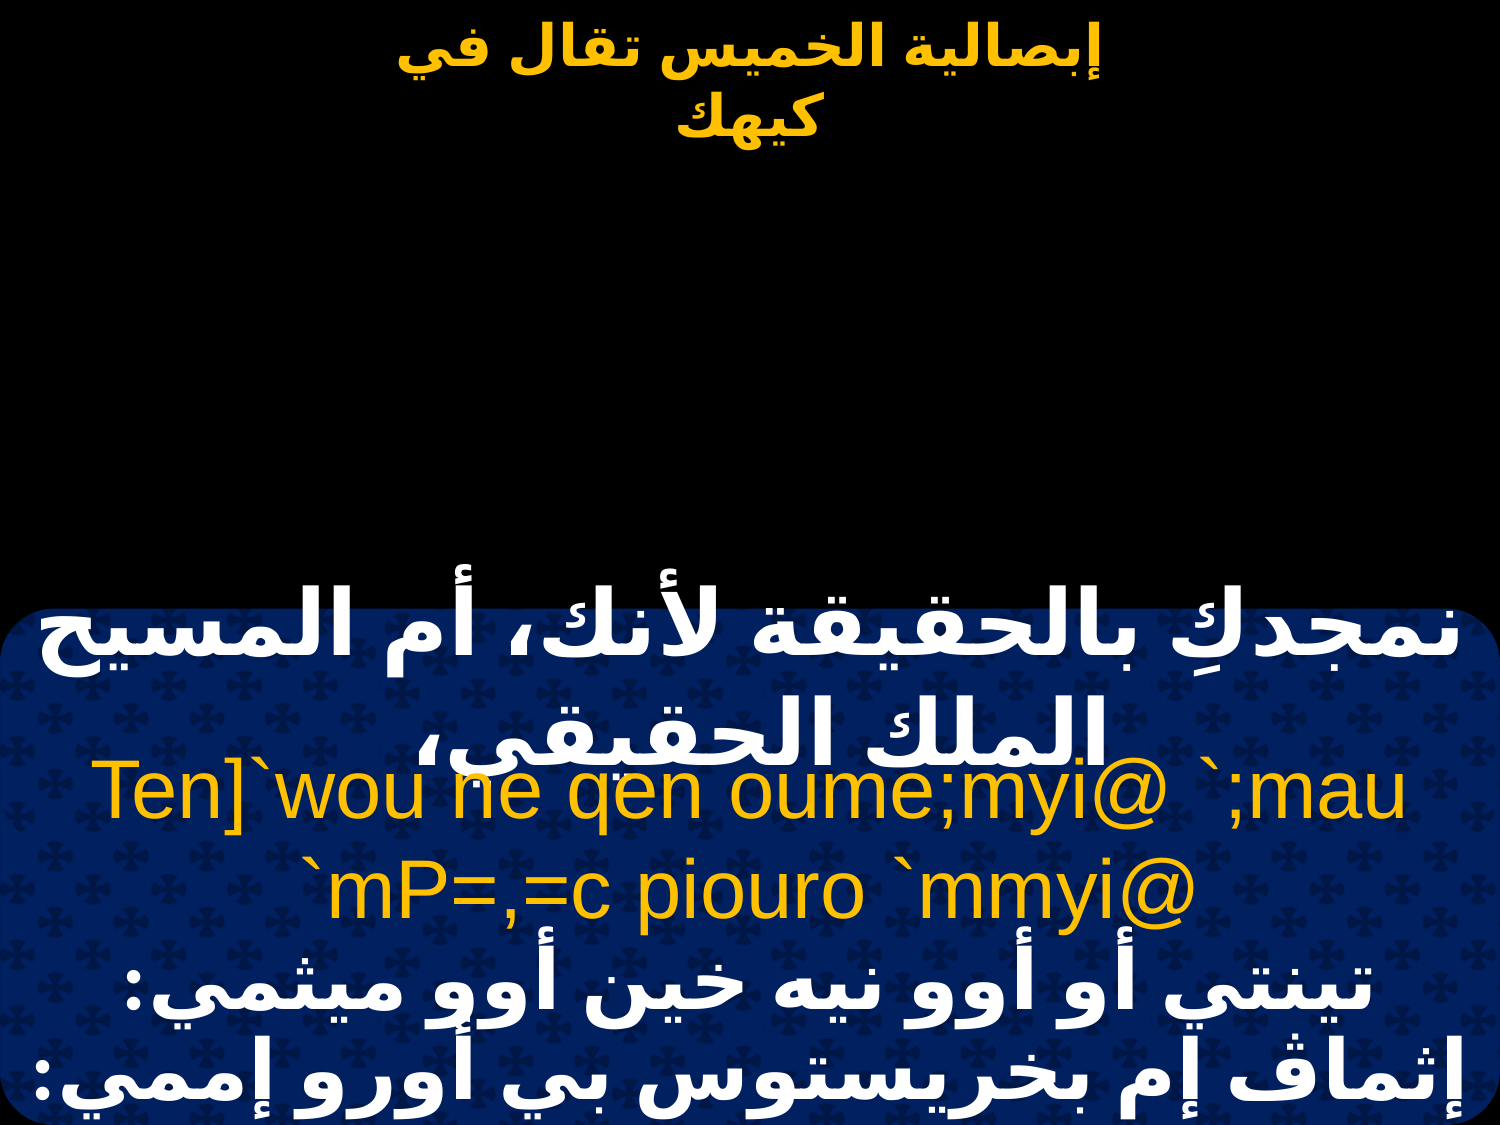

#
نمجدكِ بالحقيقة لأنك، أم المسيح الملك الحقيقي،
Ten]`wou ne qen oume;myi@ `;mau `mP=,=c piouro `mmyi@
تينتي أو أوو نيه خين أوو ميثمي: إثماڤ إم بخريستوس بي أورو إممي: